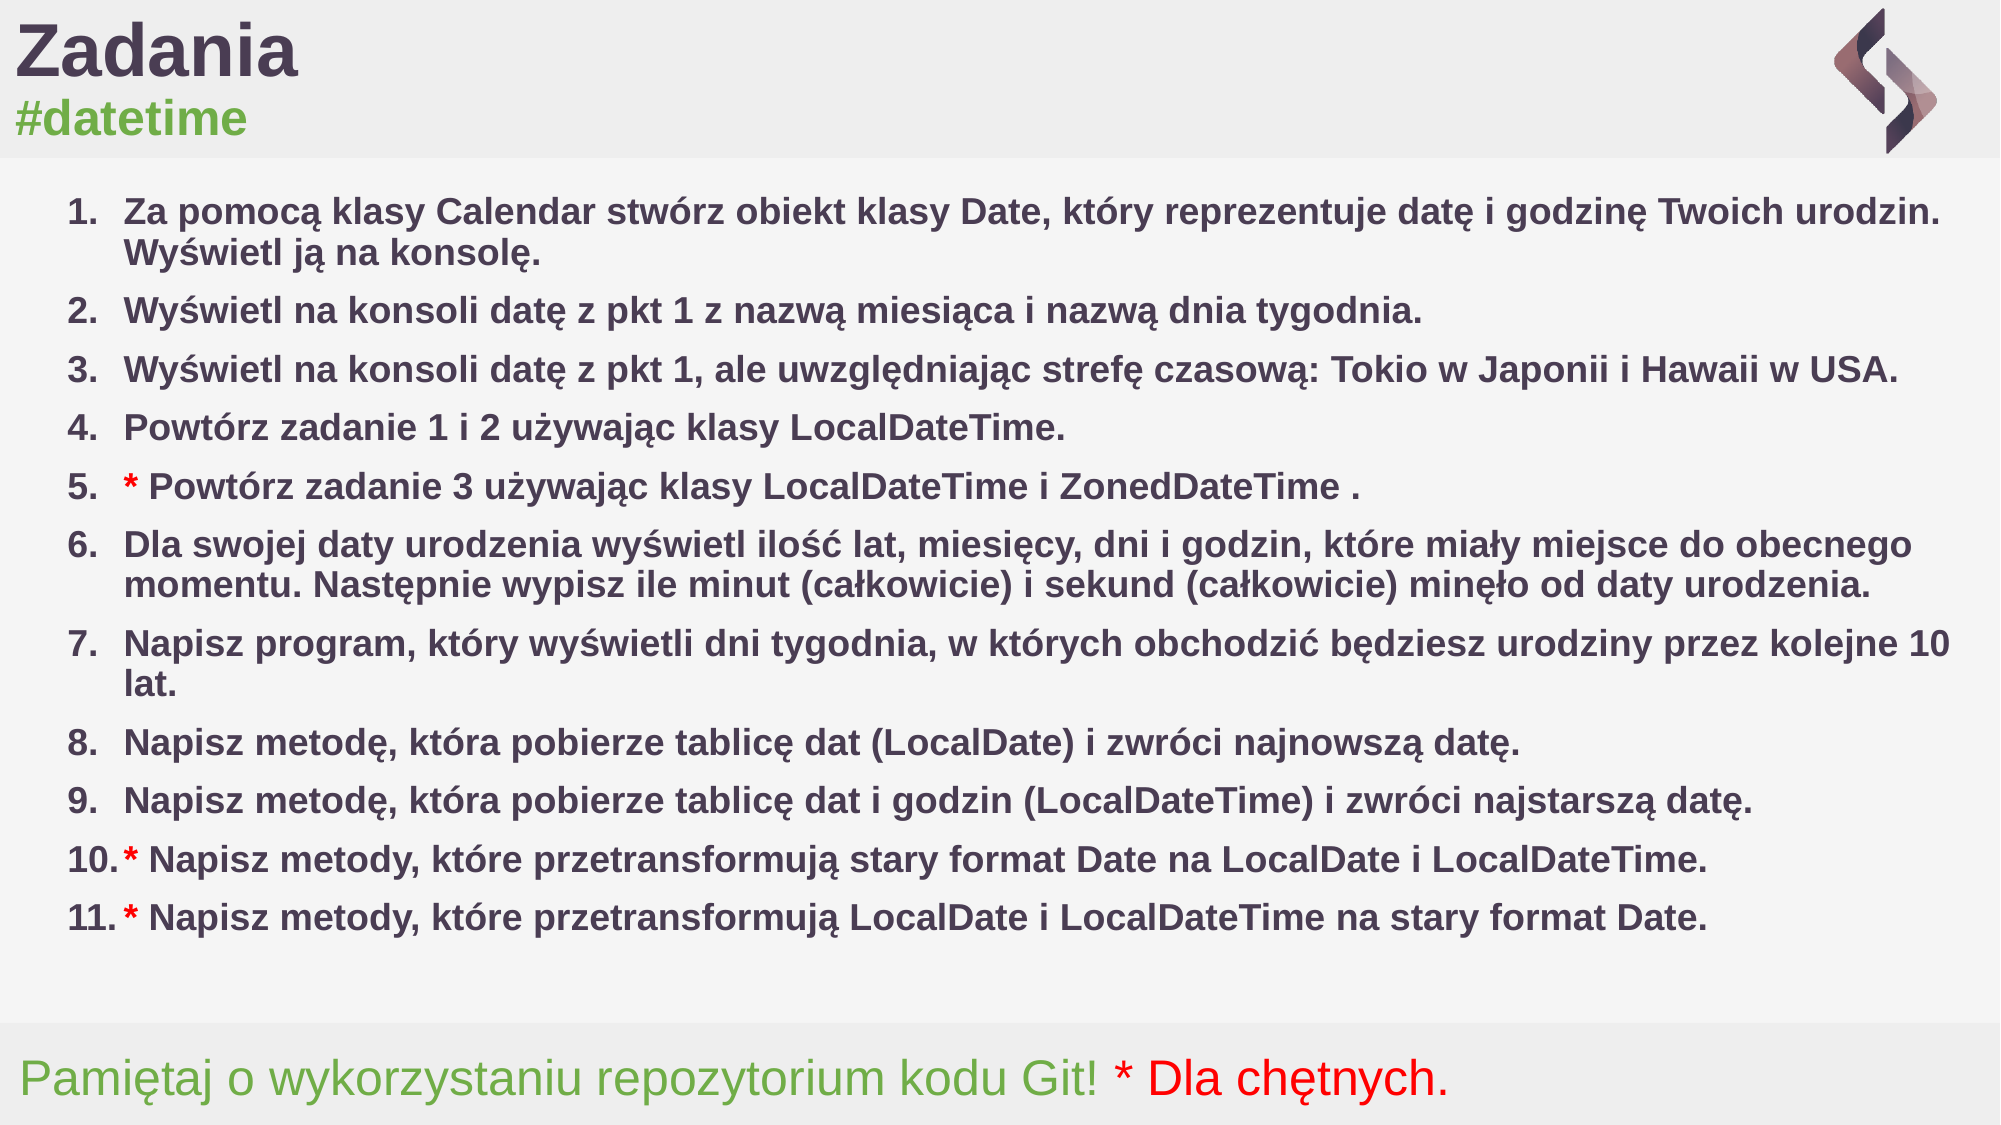

# Zadania
#datetime
Za pomocą klasy Calendar stwórz obiekt klasy Date, który reprezentuje datę i godzinę Twoich urodzin. Wyświetl ją na konsolę.

Wyświetl na konsoli datę z pkt 1 z nazwą miesiąca i nazwą dnia tygodnia.

Wyświetl na konsoli datę z pkt 1, ale uwzględniając strefę czasową: Tokio w Japonii i Hawaii w USA.

Powtórz zadanie 1 i 2 używając klasy LocalDateTime.

* Powtórz zadanie 3 używając klasy LocalDateTime i ZonedDateTime .

Dla swojej daty urodzenia wyświetl ilość lat, miesięcy, dni i godzin, które miały miejsce do obecnego momentu. Następnie wypisz ile minut (całkowicie) i sekund (całkowicie) minęło od daty urodzenia.

Napisz program, który wyświetli dni tygodnia, w których obchodzić będziesz urodziny przez kolejne 10 lat.

Napisz metodę, która pobierze tablicę dat (LocalDate) i zwróci najnowszą datę.

Napisz metodę, która pobierze tablicę dat i godzin (LocalDateTime) i zwróci najstarszą datę.

* Napisz metody, które przetransformują stary format Date na LocalDate i LocalDateTime.

* Napisz metody, które przetransformują LocalDate i LocalDateTime na stary format Date.
Pamiętaj o wykorzystaniu repozytorium kodu Git! * Dla chętnych.